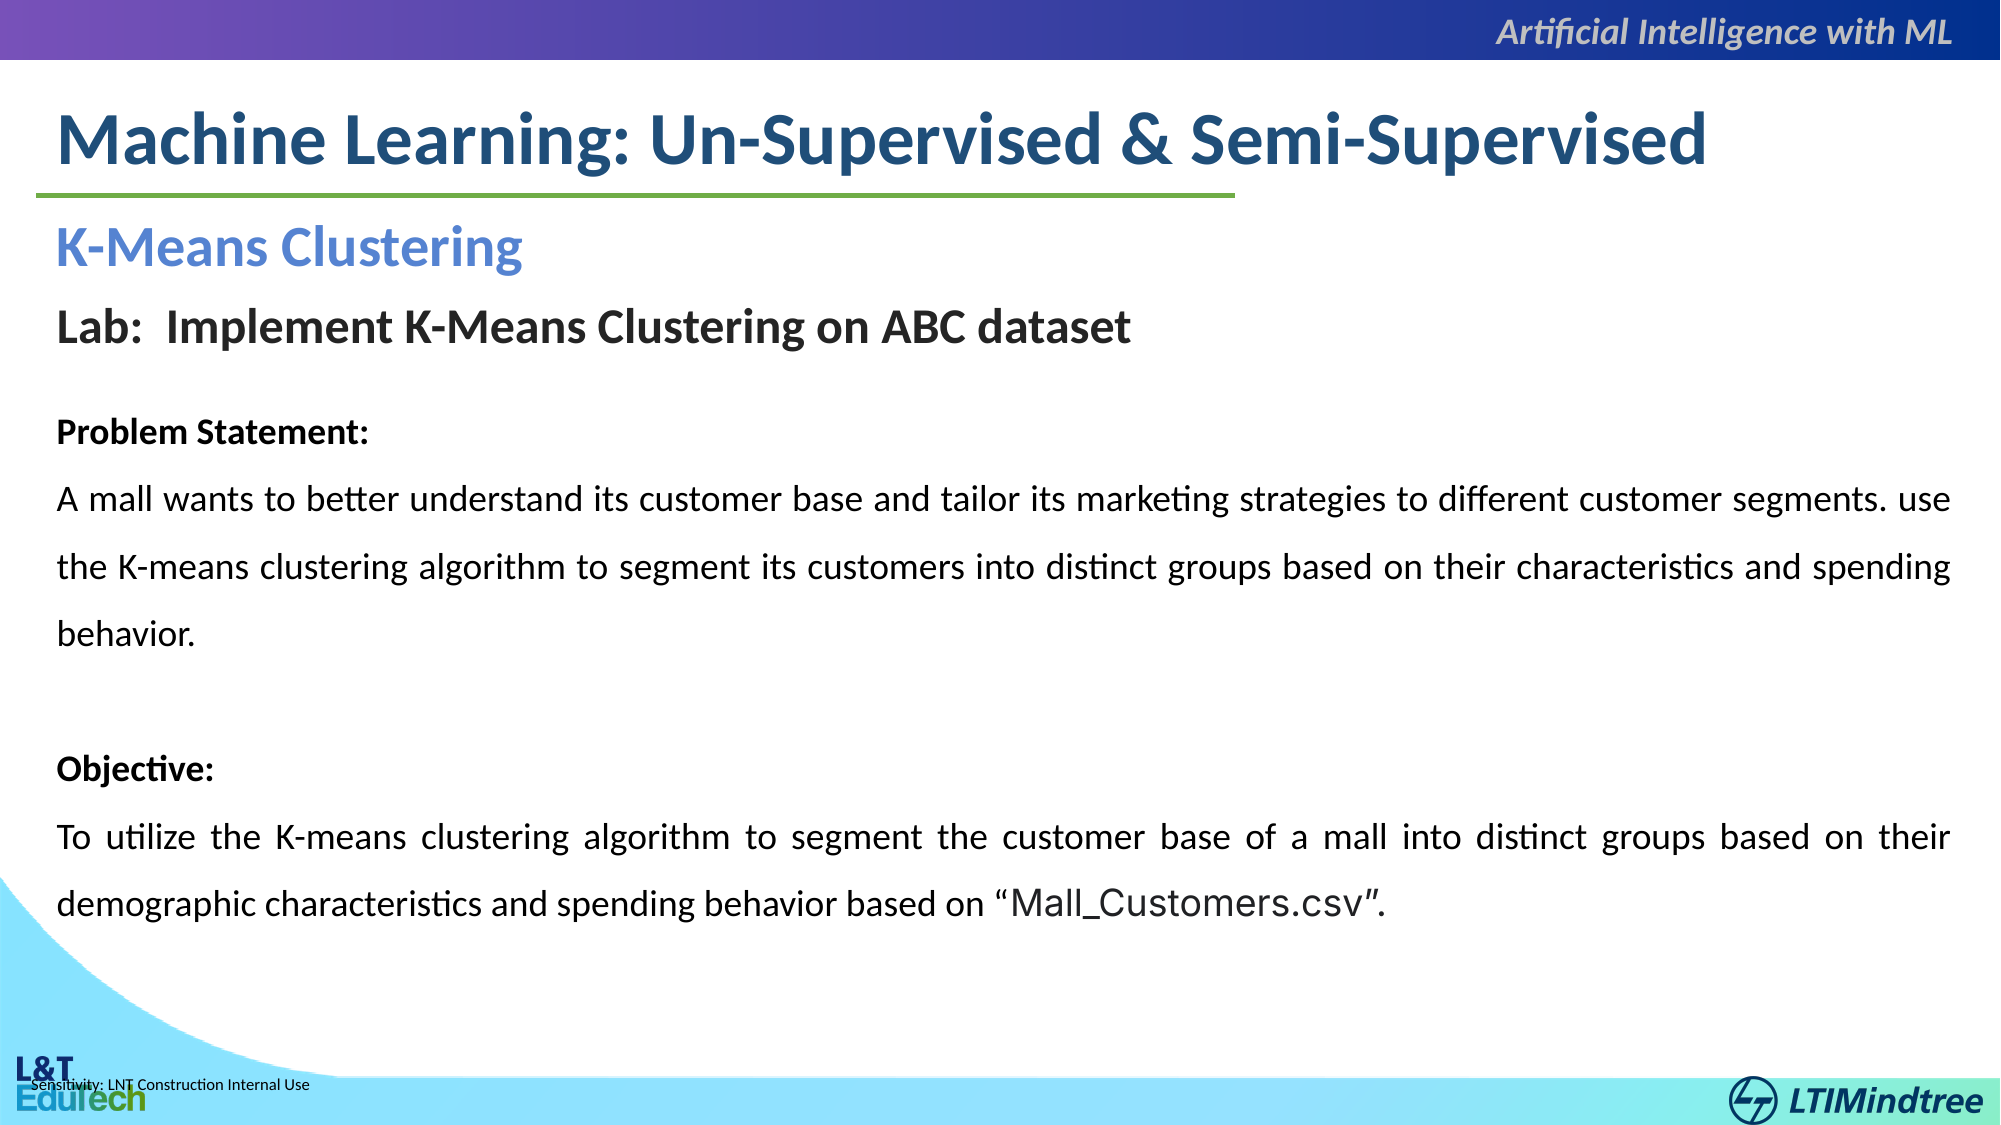

Artificial Intelligence with ML
Machine Learning: Un-Supervised & Semi-Supervised
K-Means Clustering
Lab:  Implement K-Means Clustering on ABC dataset

Problem Statement:
A mall wants to better understand its customer base and tailor its marketing strategies to different customer segments. use the K-means clustering algorithm to segment its customers into distinct groups based on their characteristics and spending behavior.

Objective:
To utilize the K-means clustering algorithm to segment the customer base of a mall into distinct groups based on their demographic characteristics and spending behavior based on “Mall_Customers.csv”.